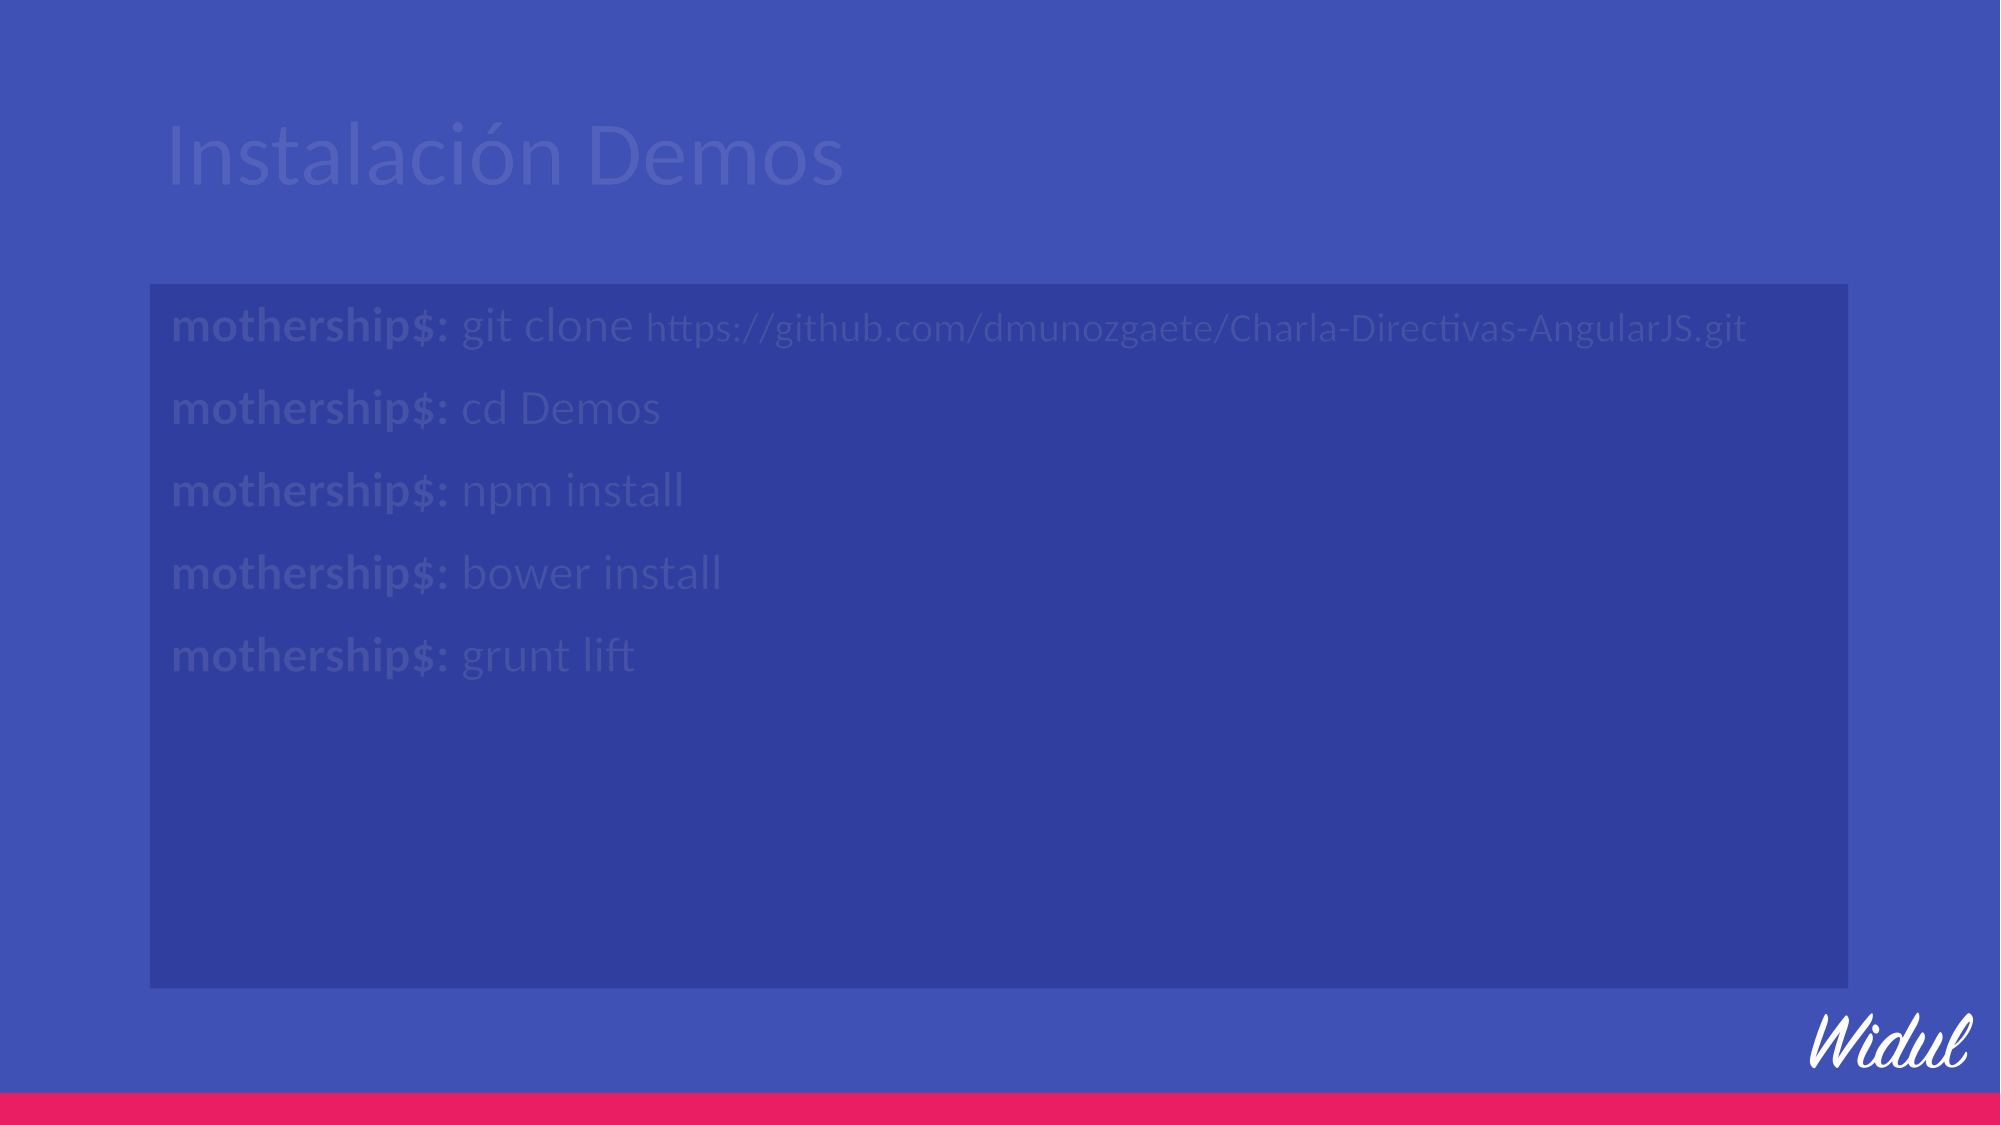

# Instalación Demos
mothership$: git clone https://github.com/dmunozgaete/Charla-Directivas-AngularJS.git
mothership$: cd Demos
mothership$: npm install
mothership$: bower install
mothership$: grunt lift